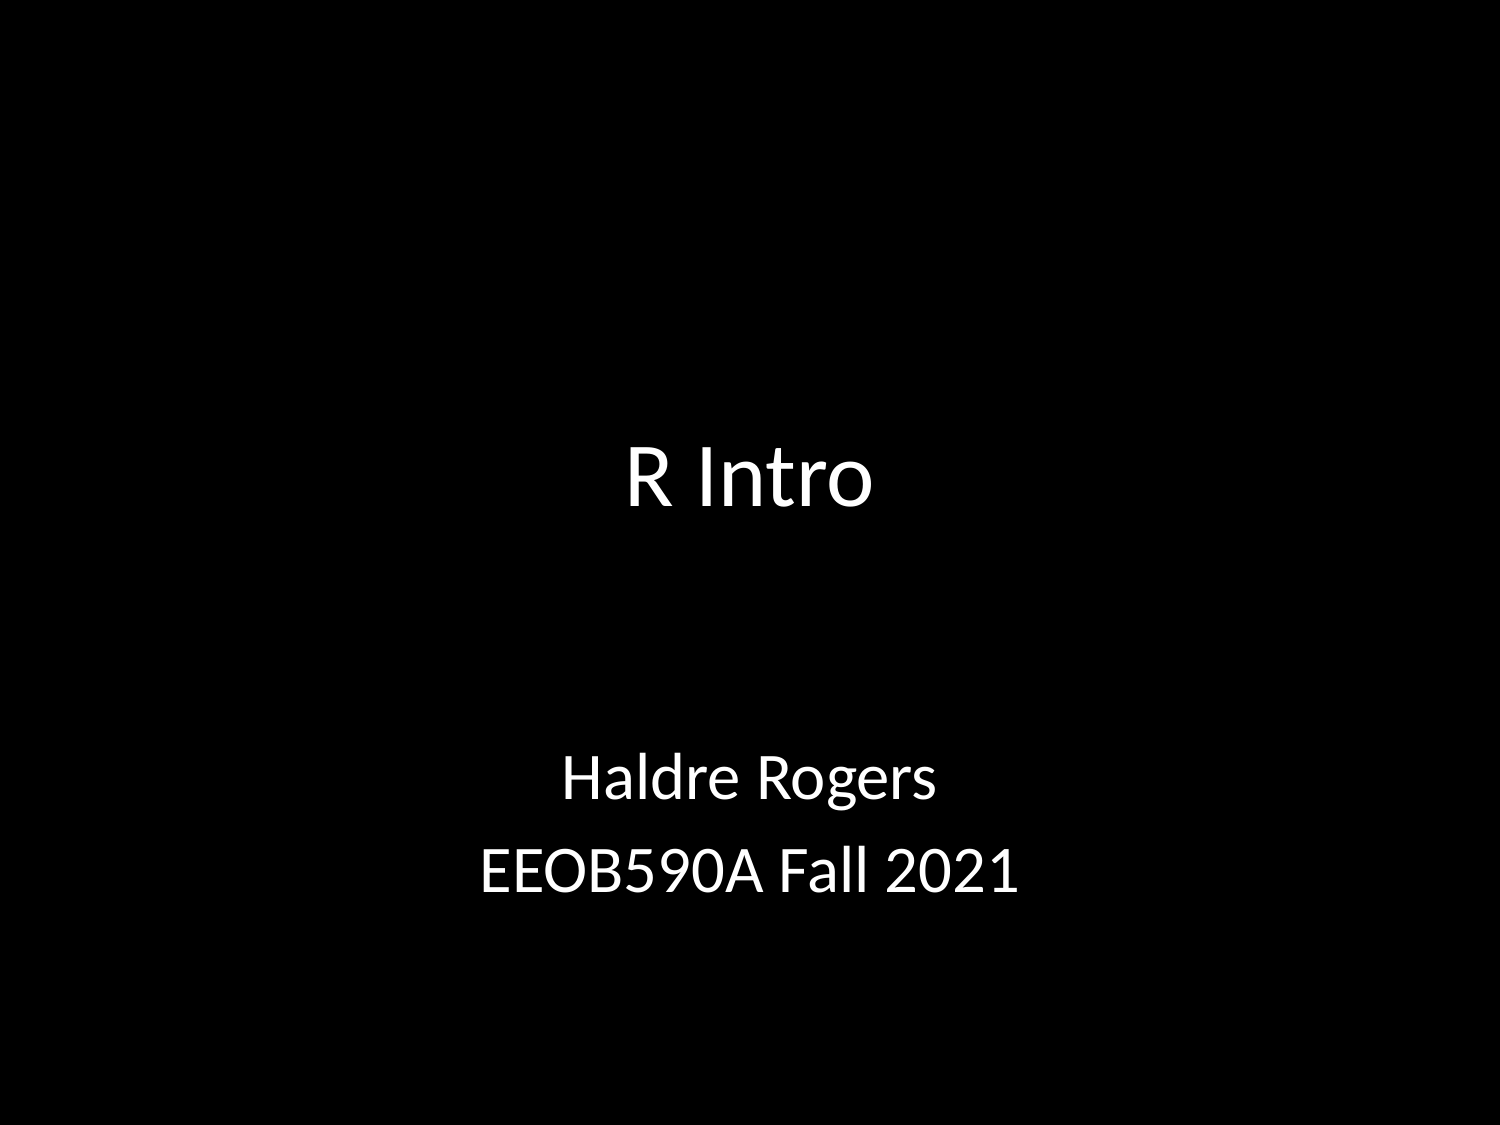

# R Intro
Haldre Rogers
EEOB590A Fall 2021